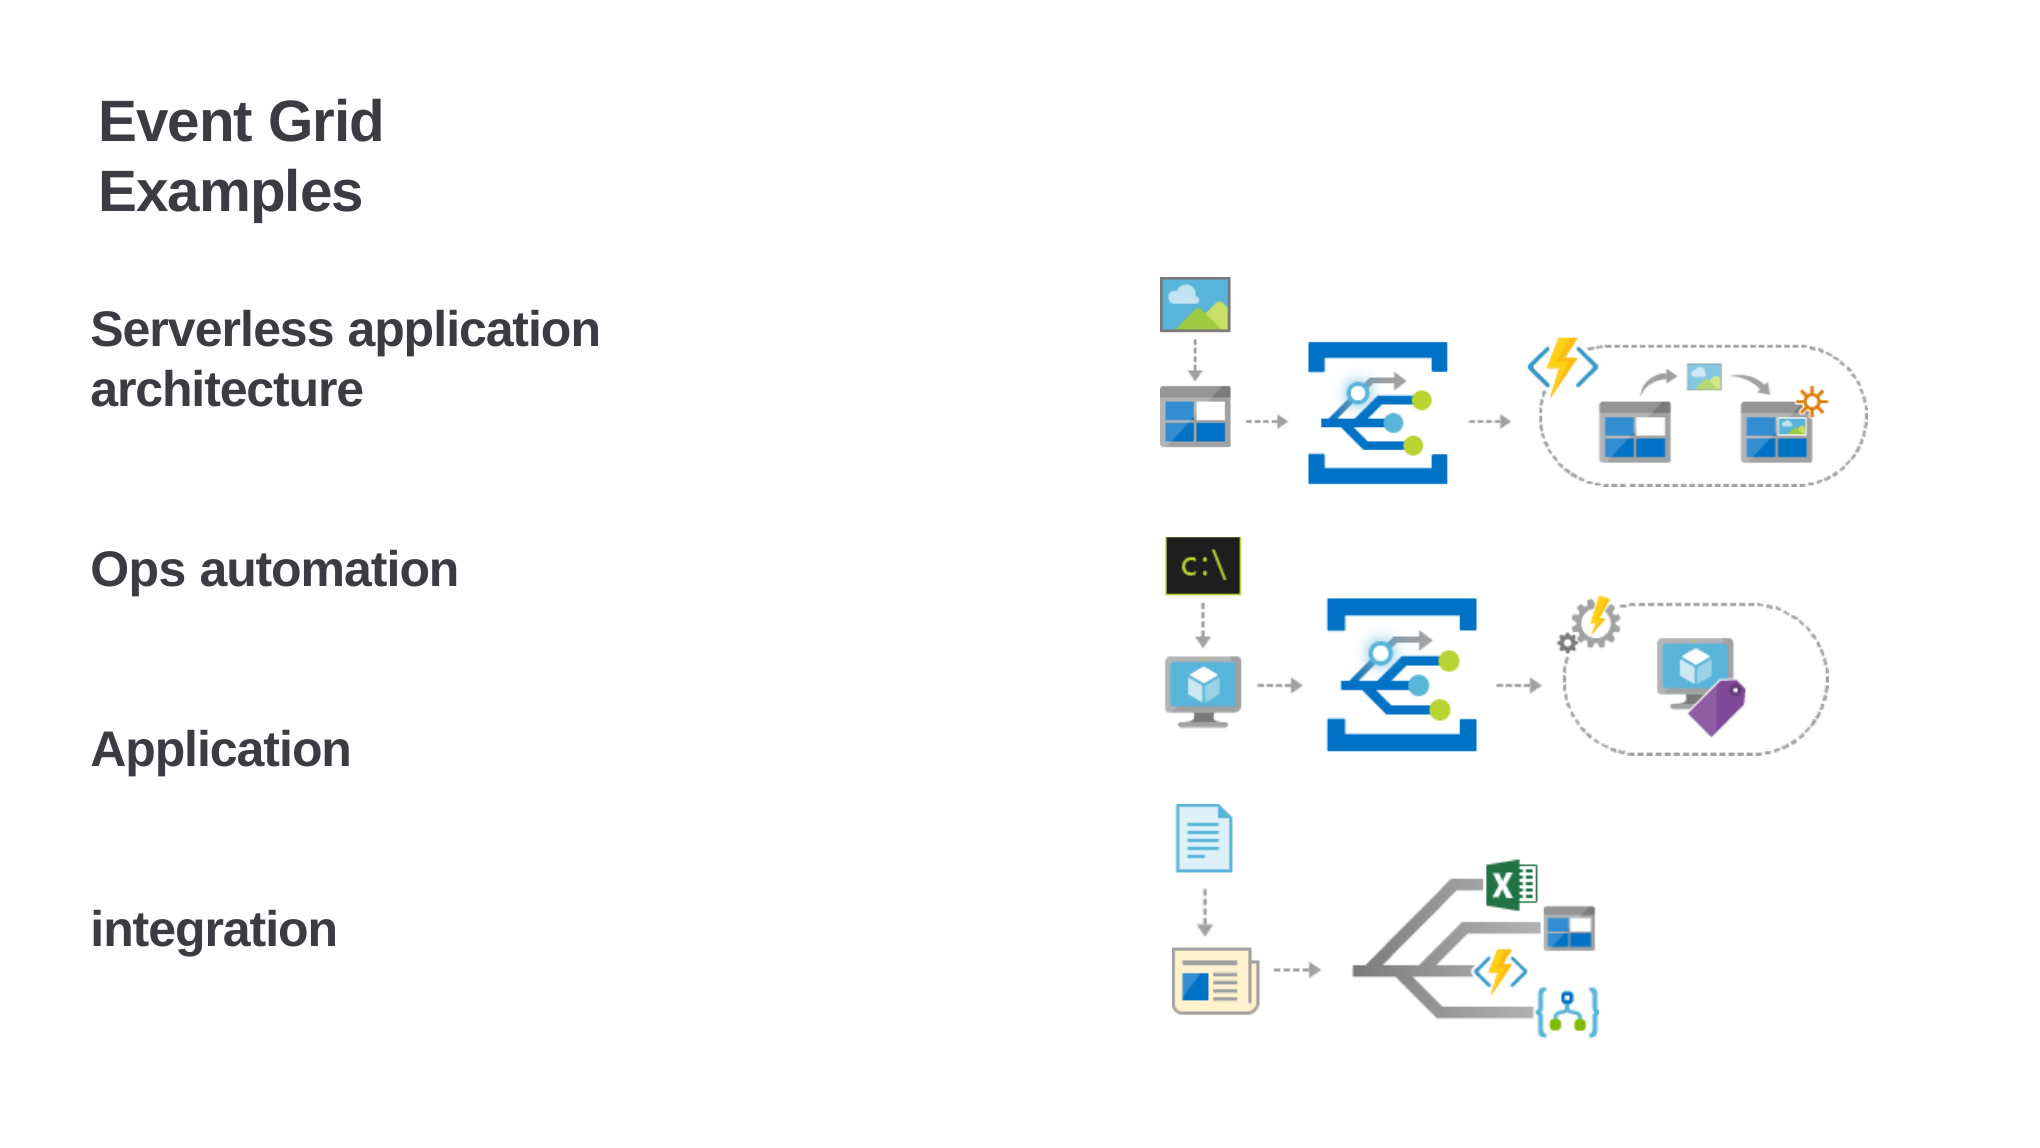

# Event Grid Examples

Serverless application architecture
Ops automation  Application integration